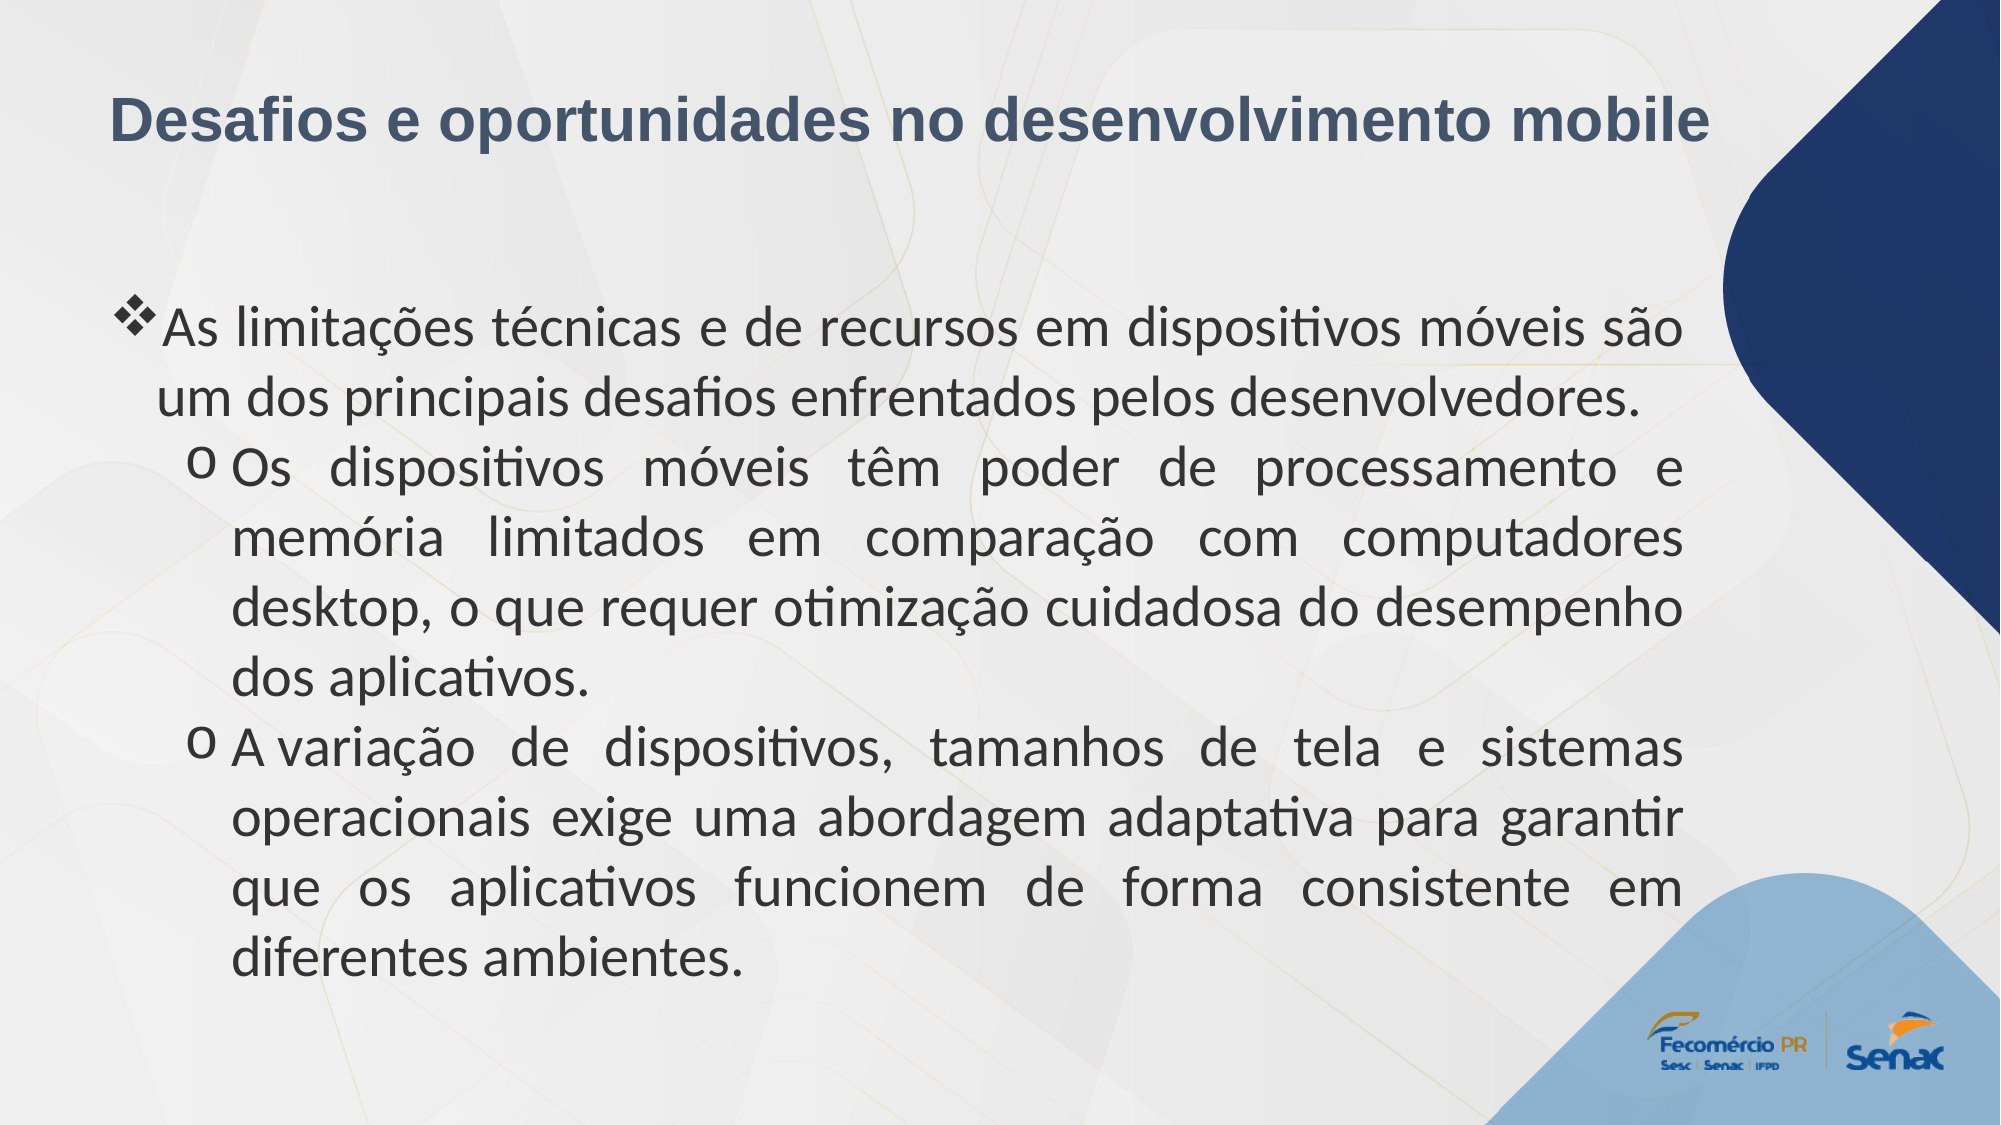

Desafios e oportunidades no desenvolvimento mobile

As limitações técnicas e de recursos em dispositivos móveis são um dos principais desafios enfrentados pelos desenvolvedores.
Os dispositivos móveis têm poder de processamento e memória limitados em comparação com computadores desktop, o que requer otimização cuidadosa do desempenho dos aplicativos.
A variação de dispositivos, tamanhos de tela e sistemas operacionais exige uma abordagem adaptativa para garantir que os aplicativos funcionem de forma consistente em diferentes ambientes.